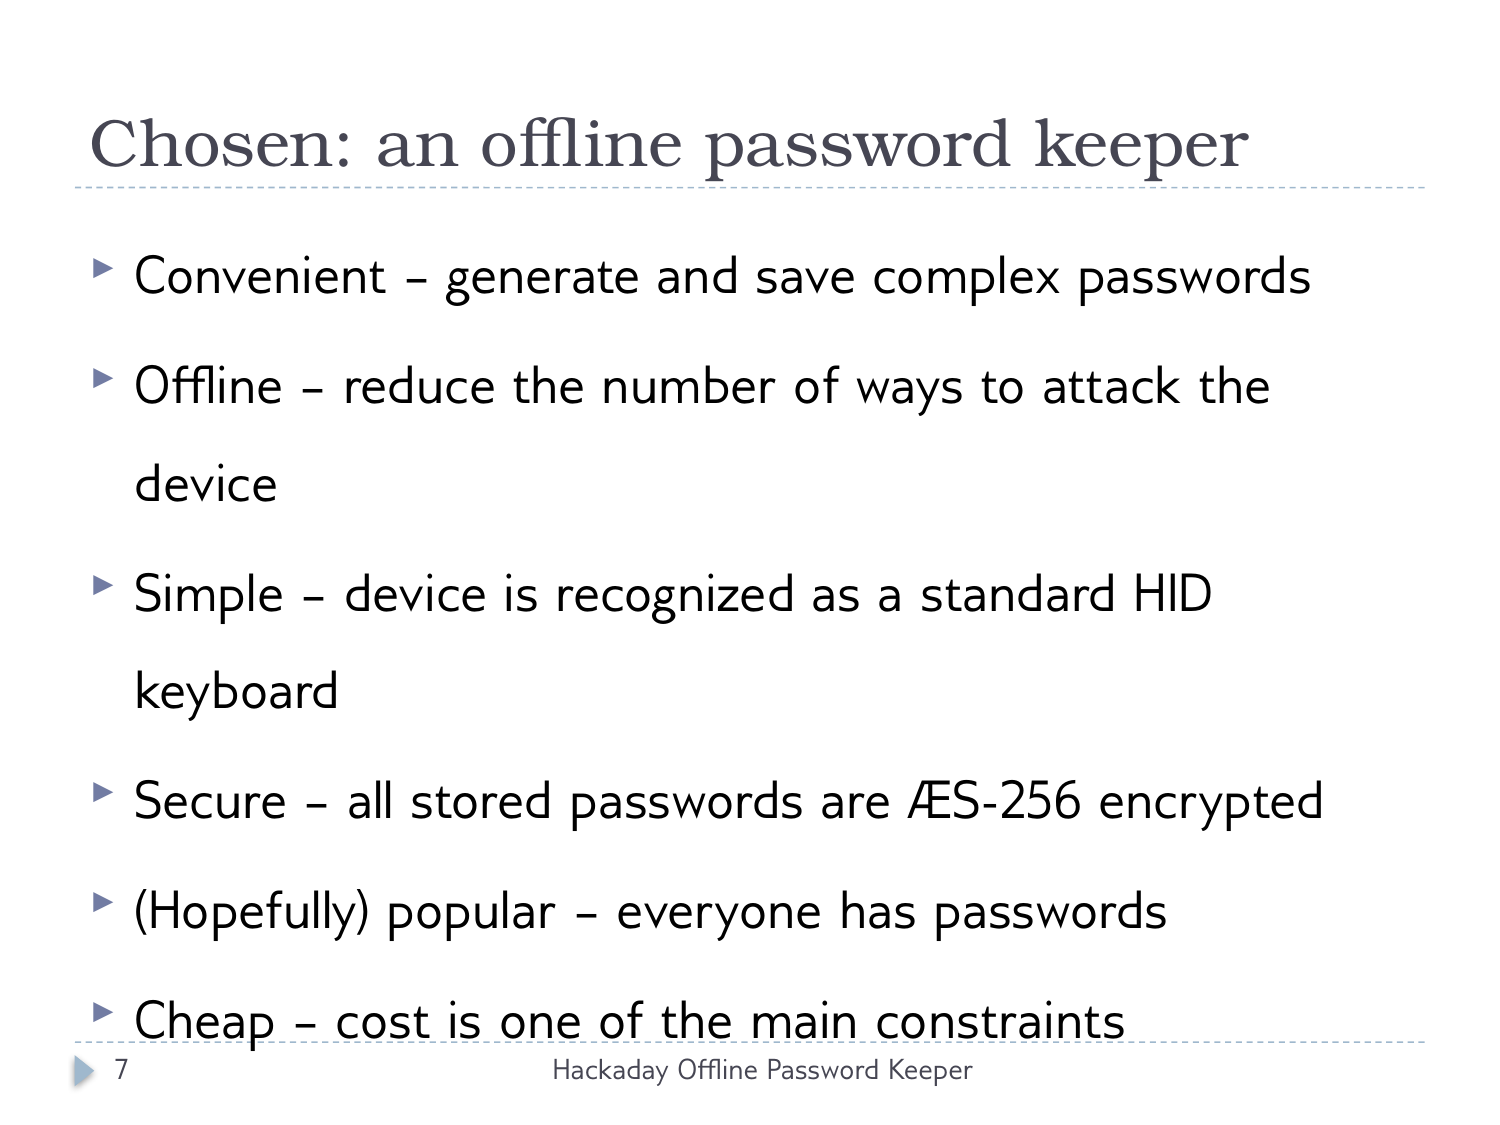

# Chosen: an offline password keeper
Convenient – generate and save complex passwords
Offline – reduce the number of ways to attack the device
Simple – device is recognized as a standard HID keyboard
Secure – all stored passwords are AES-256 encrypted
(Hopefully) popular – everyone has passwords
Cheap – cost is one of the main constraints
7
Hackaday Offline Password Keeper